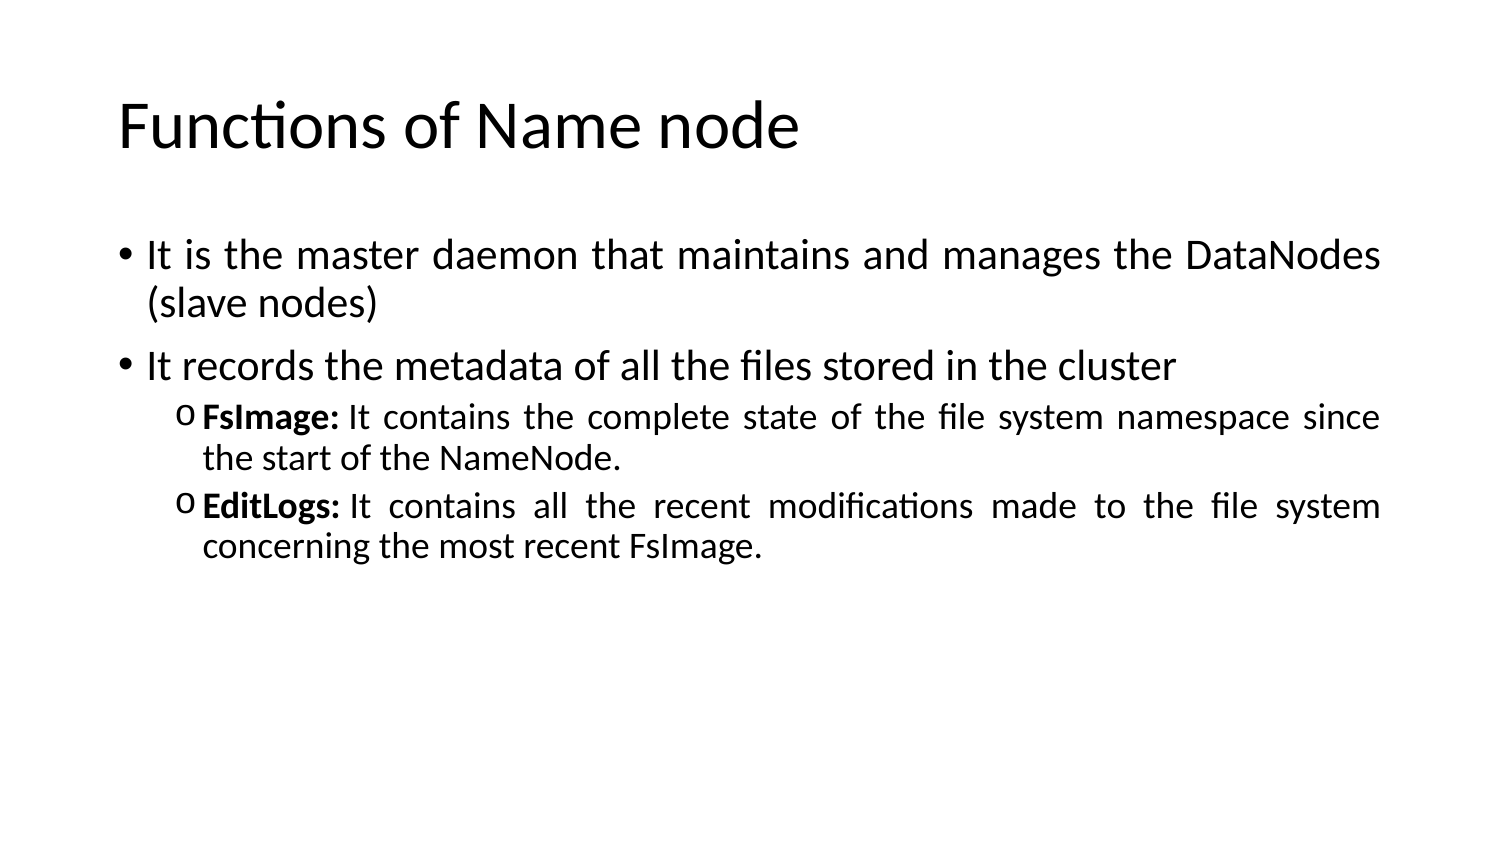

# Functions of Name node
It is the master daemon that maintains and manages the DataNodes (slave nodes)
It records the metadata of all the files stored in the cluster
FsImage: It contains the complete state of the file system namespace since the start of the NameNode.
EditLogs: It contains all the recent modifications made to the file system concerning the most recent FsImage.